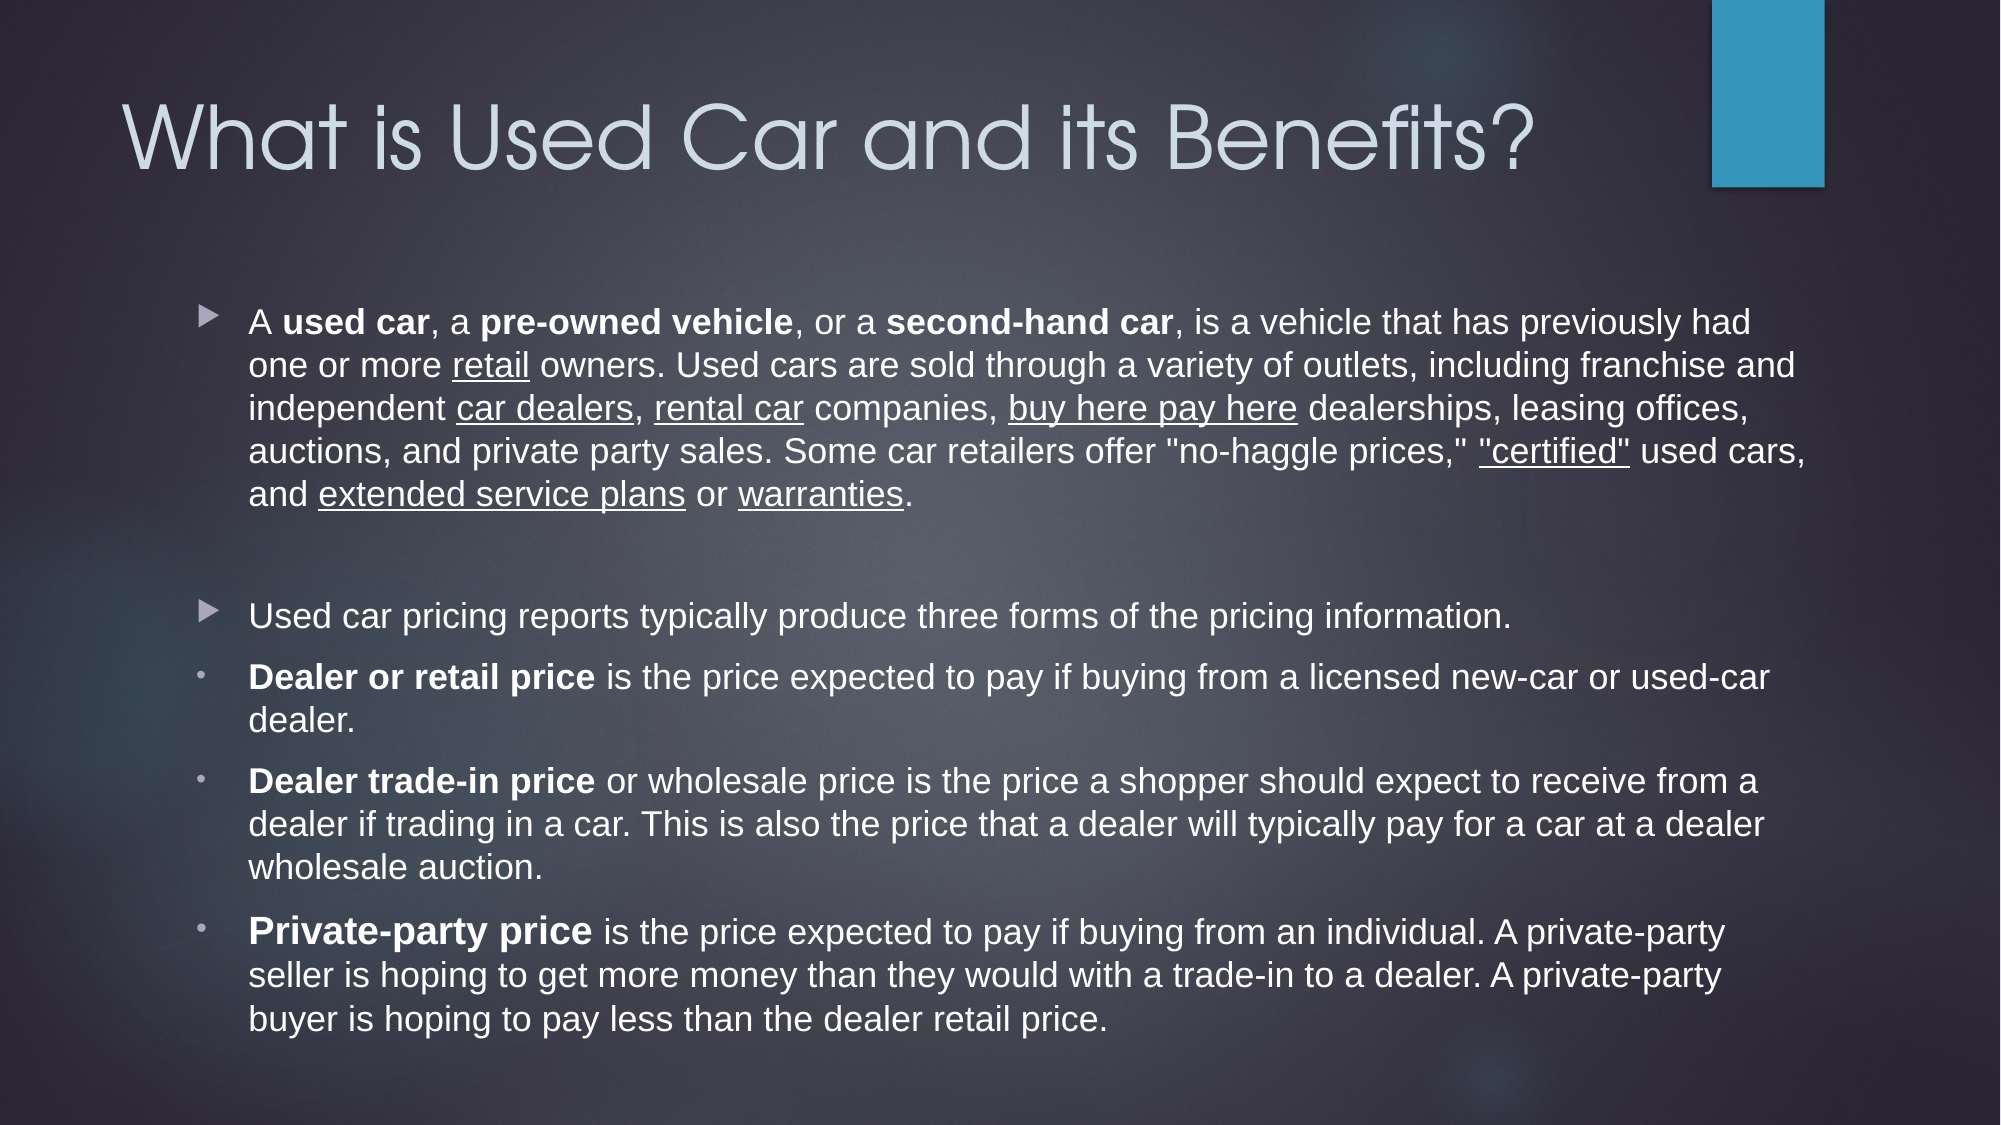

# What is Used Car and its Benefits?
A used car, a pre-owned vehicle, or a second-hand car, is a vehicle that has previously had one or more retail owners. Used cars are sold through a variety of outlets, including franchise and independent car dealers, rental car companies, buy here pay here dealerships, leasing offices, auctions, and private party sales. Some car retailers offer "no-haggle prices," "certified" used cars, and extended service plans or warranties.

Used car pricing reports typically produce three forms of the pricing information.
Dealer or retail price is the price expected to pay if buying from a licensed new-car or used-car dealer.
Dealer trade-in price or wholesale price is the price a shopper should expect to receive from a dealer if trading in a car. This is also the price that a dealer will typically pay for a car at a dealer wholesale auction.
Private-party price is the price expected to pay if buying from an individual. A private-party seller is hoping to get more money than they would with a trade-in to a dealer. A private-party buyer is hoping to pay less than the dealer retail price.